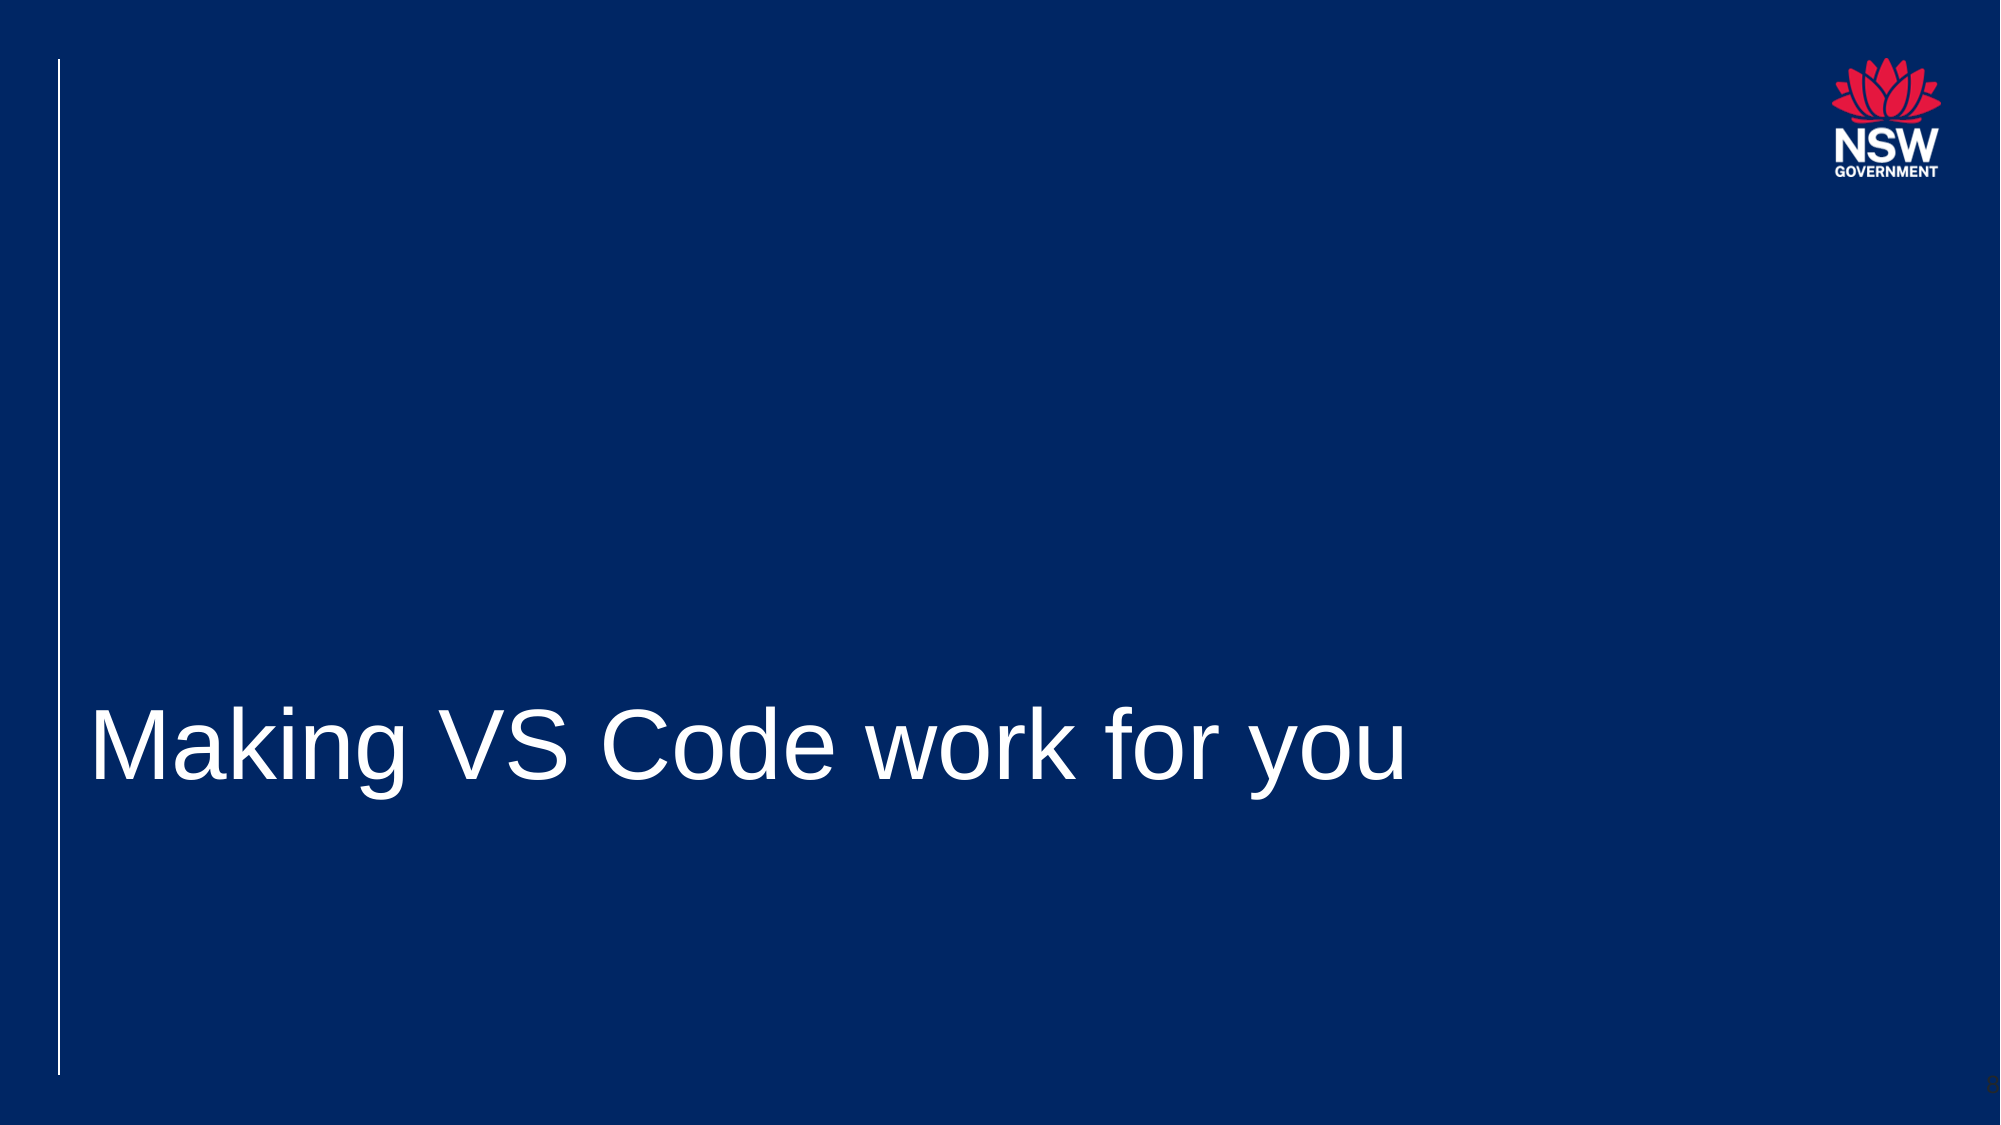

# Making VS Code work for you
8